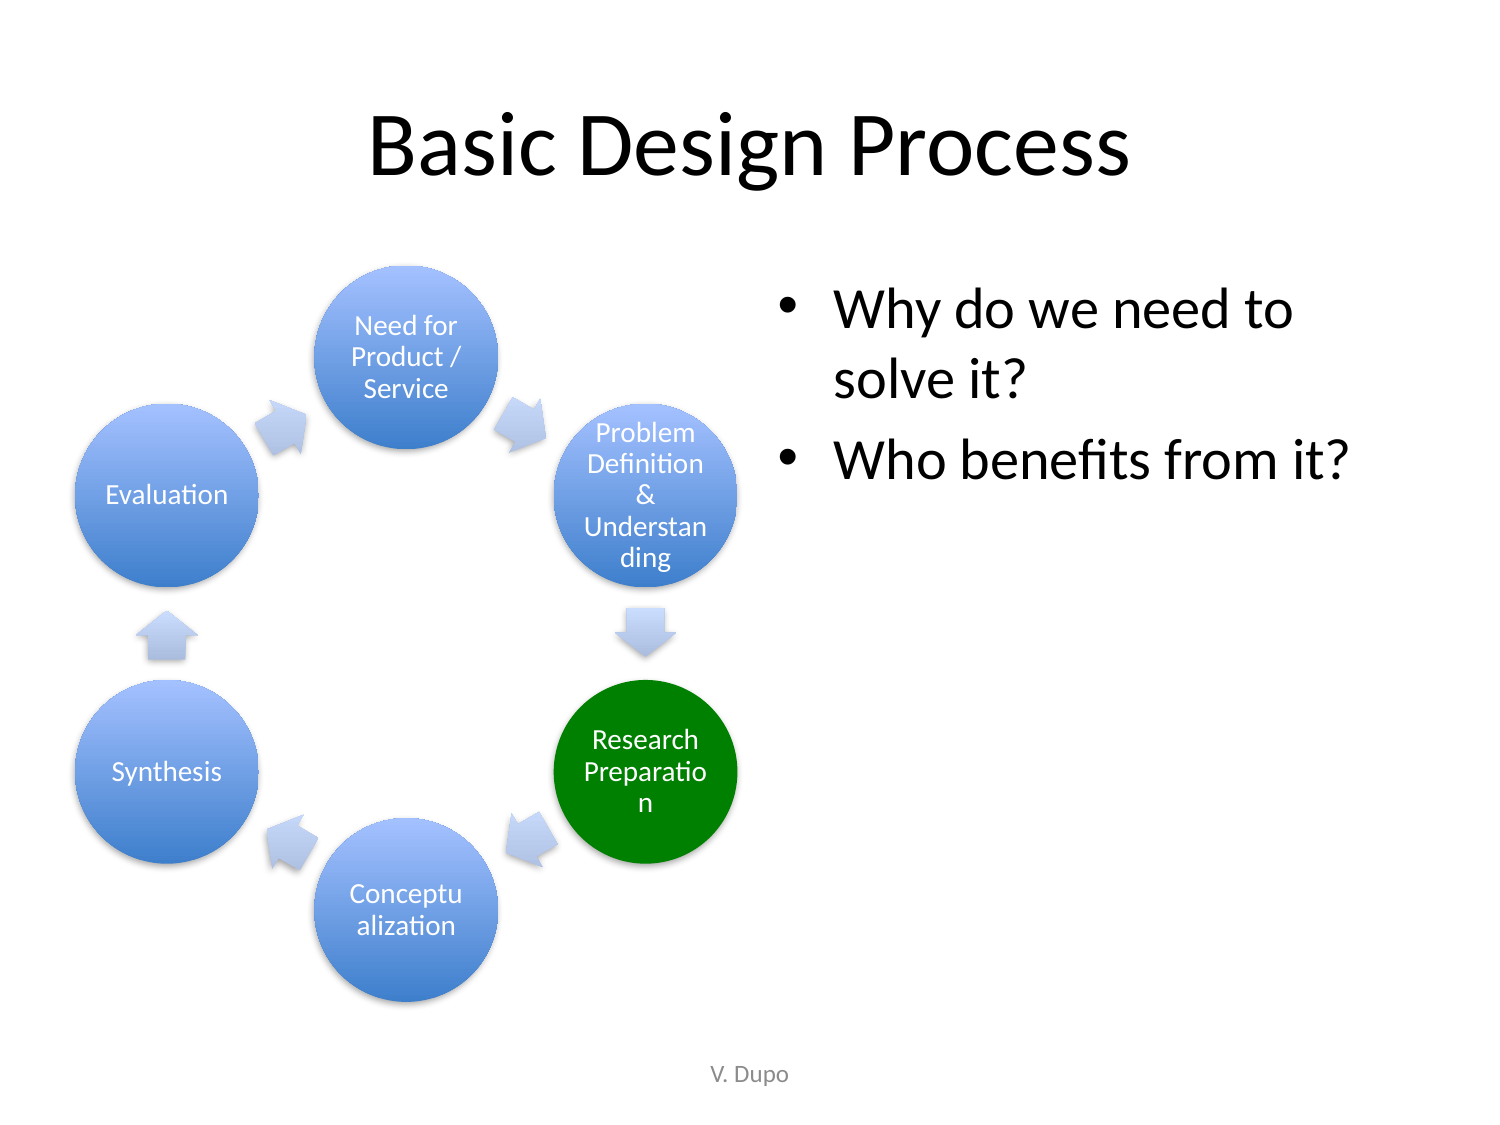

# Basic Design Process
Need for Product / Service

Problem Definition & Understanding

Research Preparation

Conceptualization

Synthesis

Evaluation

Why do we need to solve it?
Who benefits from it?
V. Dupo